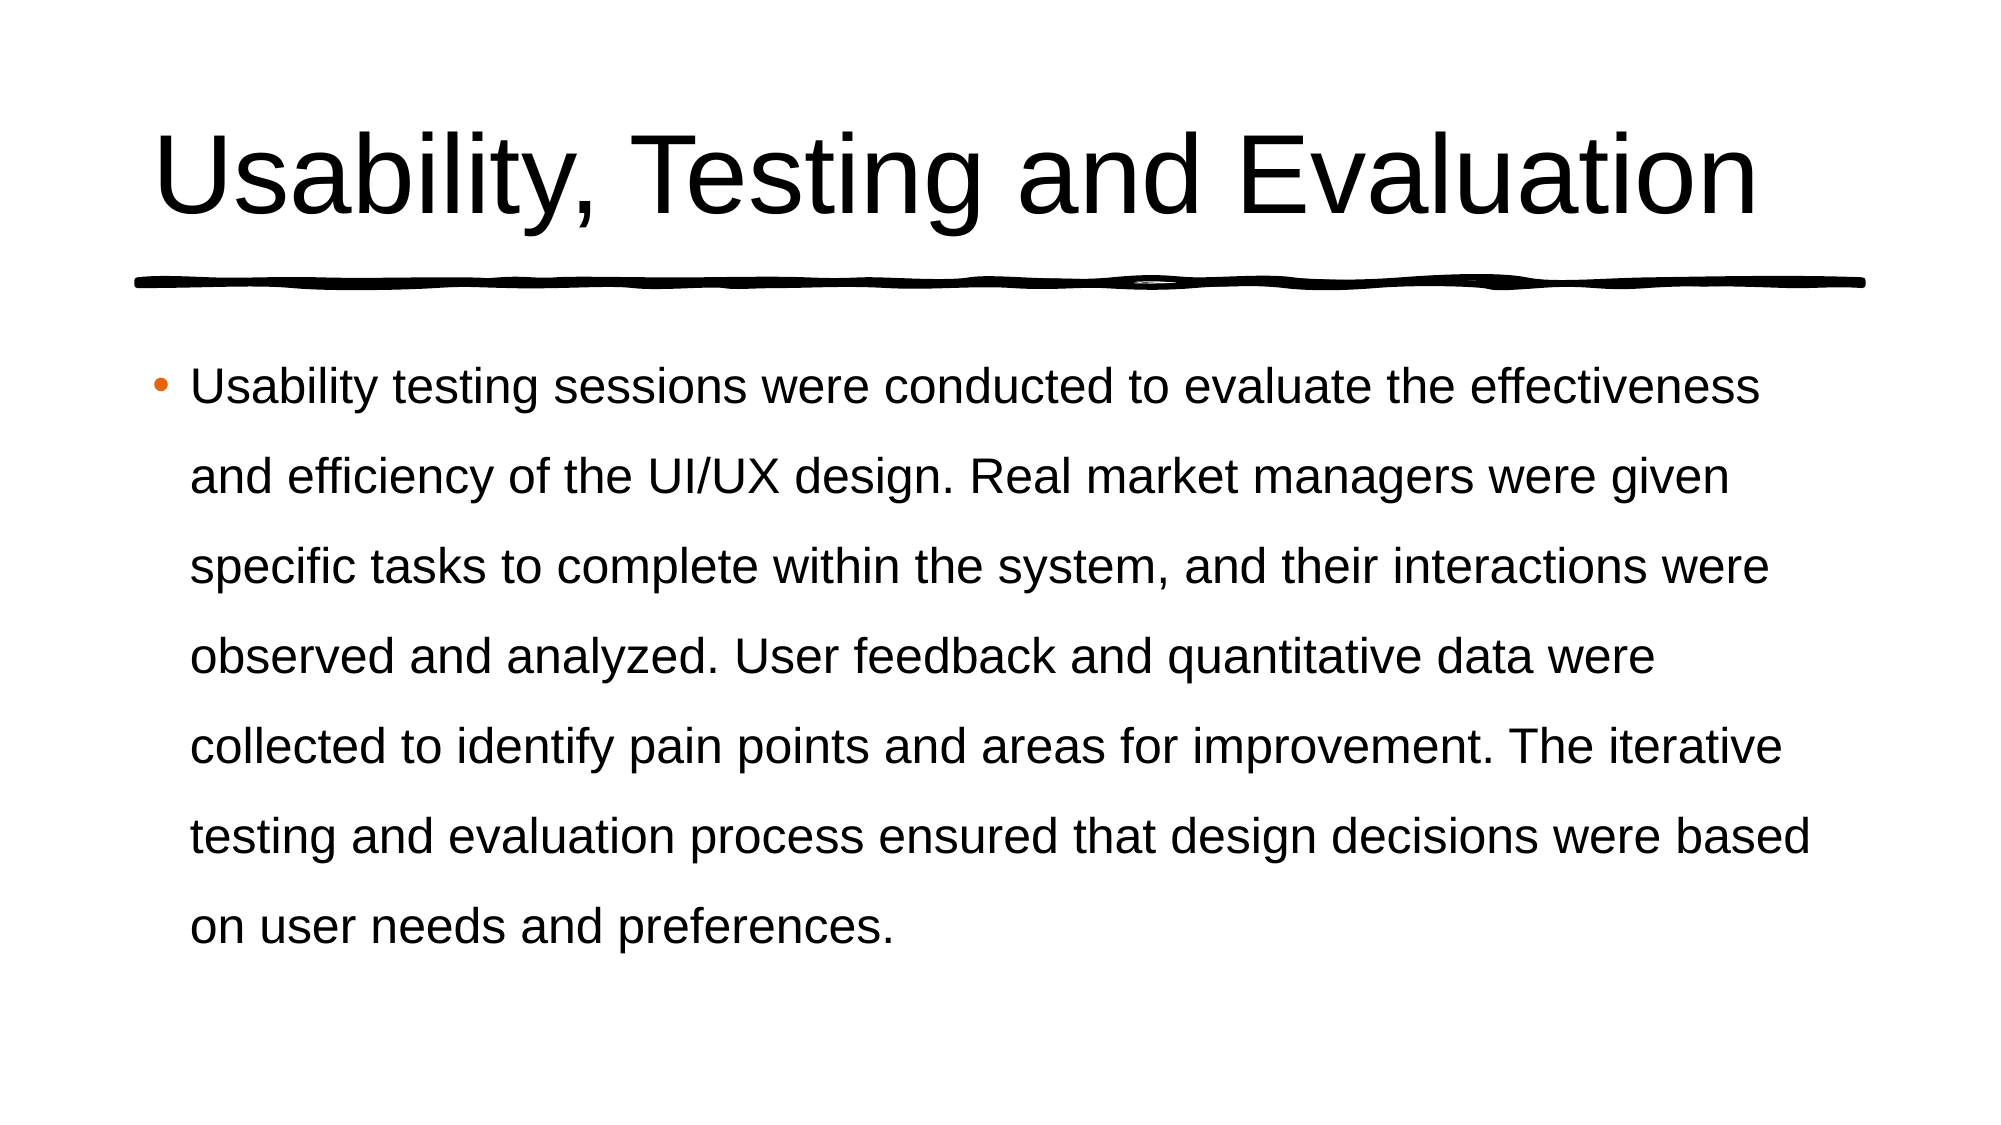

# Usability, Testing and Evaluation
Usability testing sessions were conducted to evaluate the effectiveness and efficiency of the UI/UX design. Real market managers were given specific tasks to complete within the system, and their interactions were observed and analyzed. User feedback and quantitative data were collected to identify pain points and areas for improvement. The iterative testing and evaluation process ensured that design decisions were based on user needs and preferences.